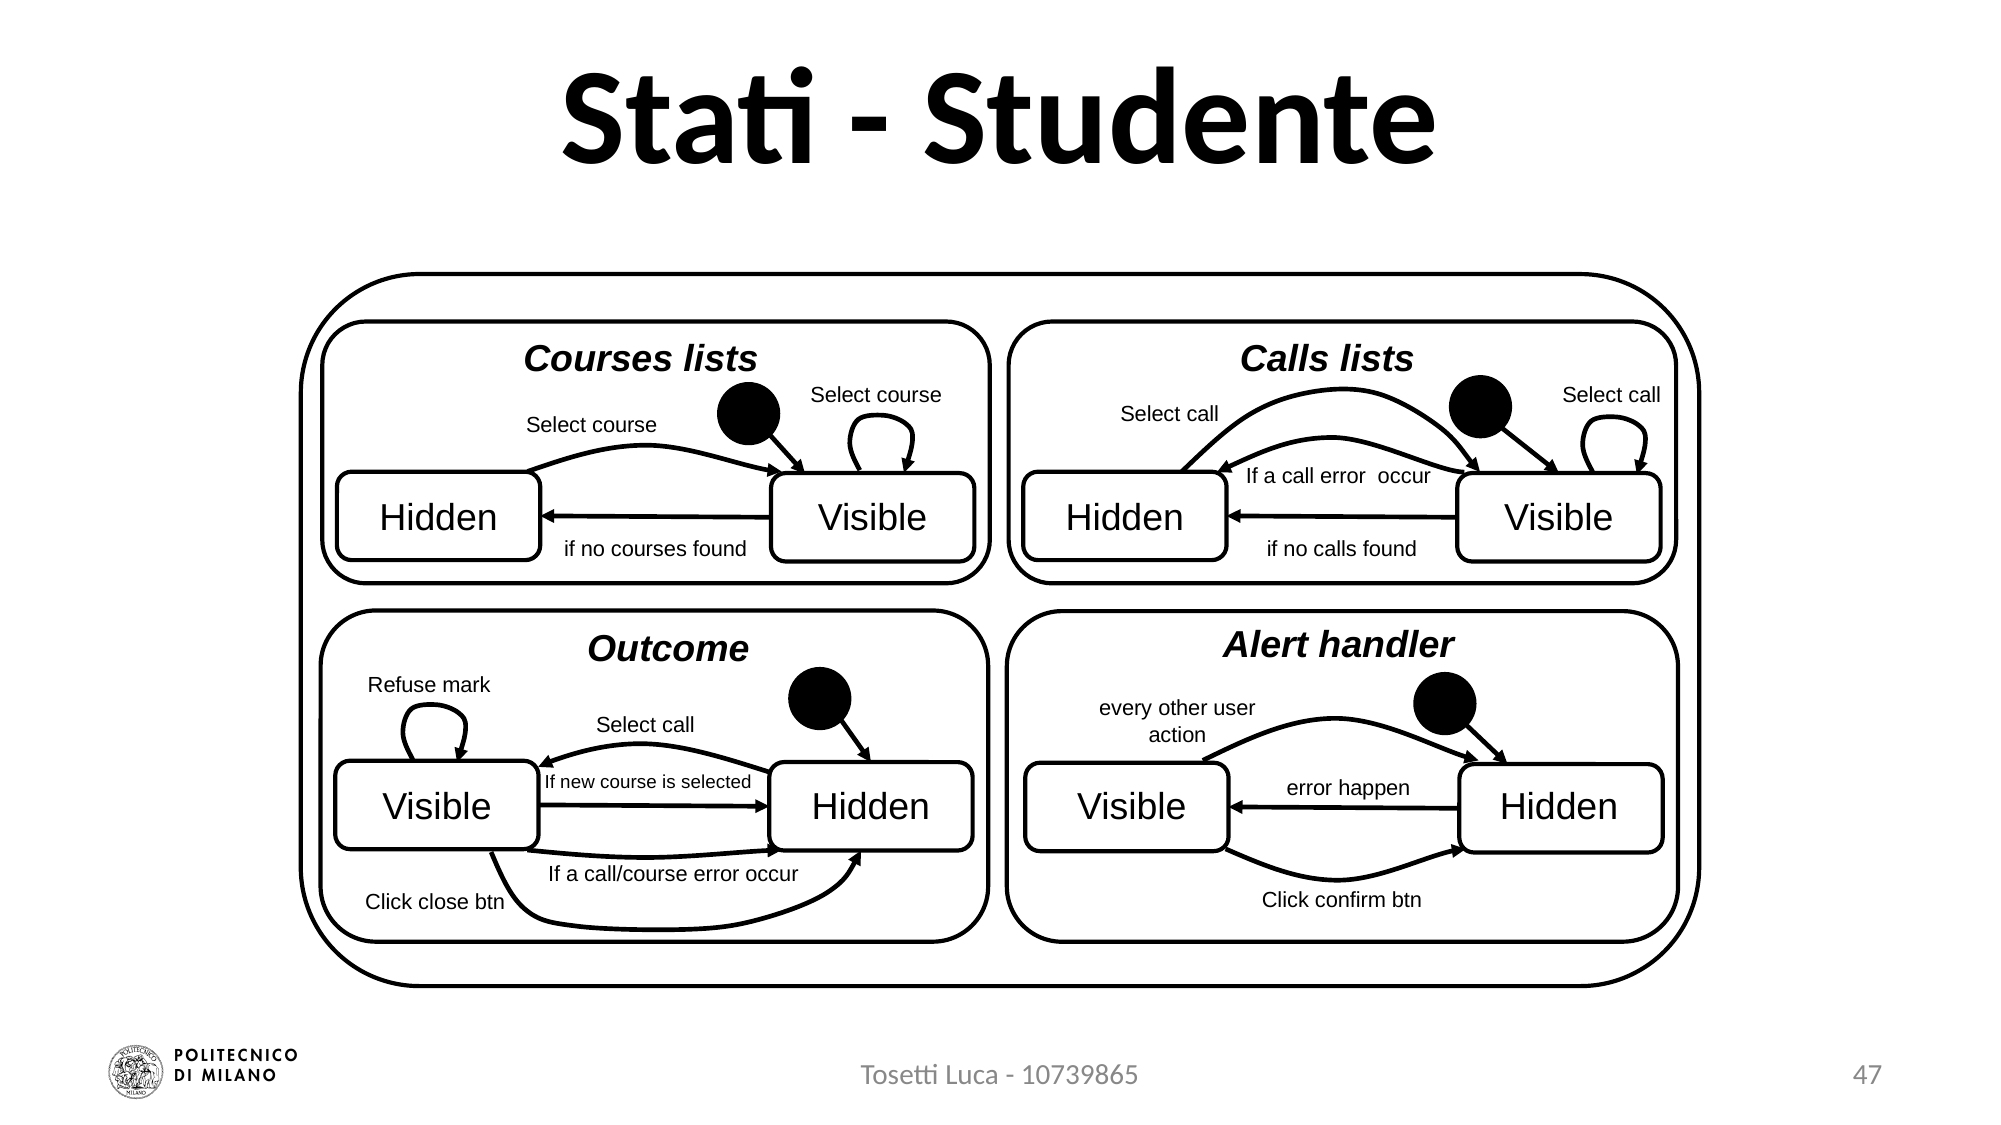

Stati - Studente

Courses lists
Calls lists
Select course
Select call

Select call
Select course

If a call error  occur

Visible
Visible
Hidden
Hidden
if no courses found
if no calls found

Alert handler
Outcome
Refuse mark

every other user action
Select call

If new course is selected

error happen
Visible
Hidden
Hidden
Visible

If a call/course error occur
Click confirm btn
Click close btn
Tosetti Luca - 10739865
47